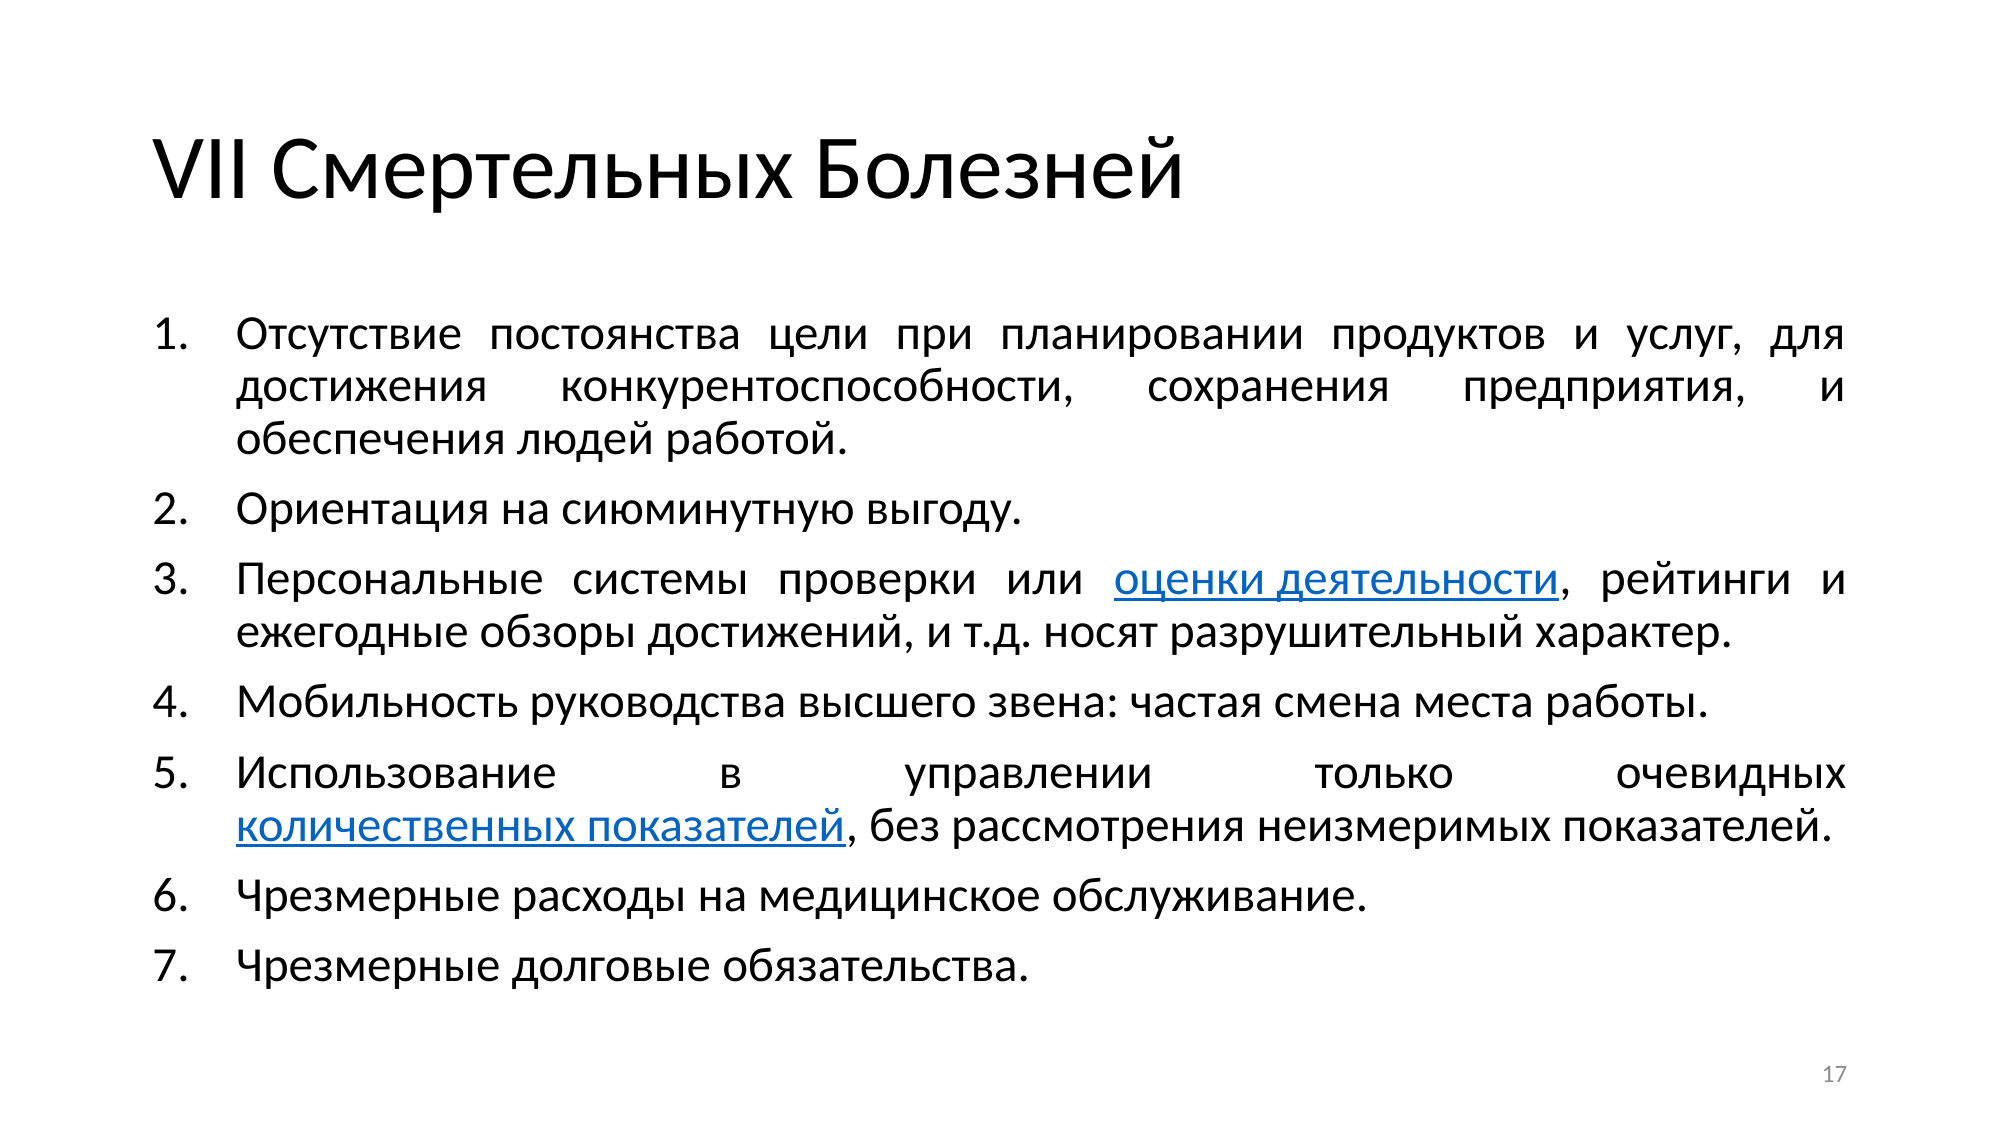

# VII Смертельных Болезней
Отсутствие постоянства цели при планировании продуктов и услуг, для достижения конкурентоспособности, сохранения предприятия, и обеспечения людей работой.
Ориентация на сиюминутную выгоду.
Персональные системы проверки или оценки деятельности, рейтинги и ежегодные обзоры достижений, и т.д. носят разрушительный характер.
Мобильность руководства высшего звена: частая смена места работы.
Использование в управлении только очевидных количественных показателей, без рассмотрения неизмеримых показателей.
Чрезмерные расходы на медицинское обслуживание.
Чрезмерные долговые обязательства.
17